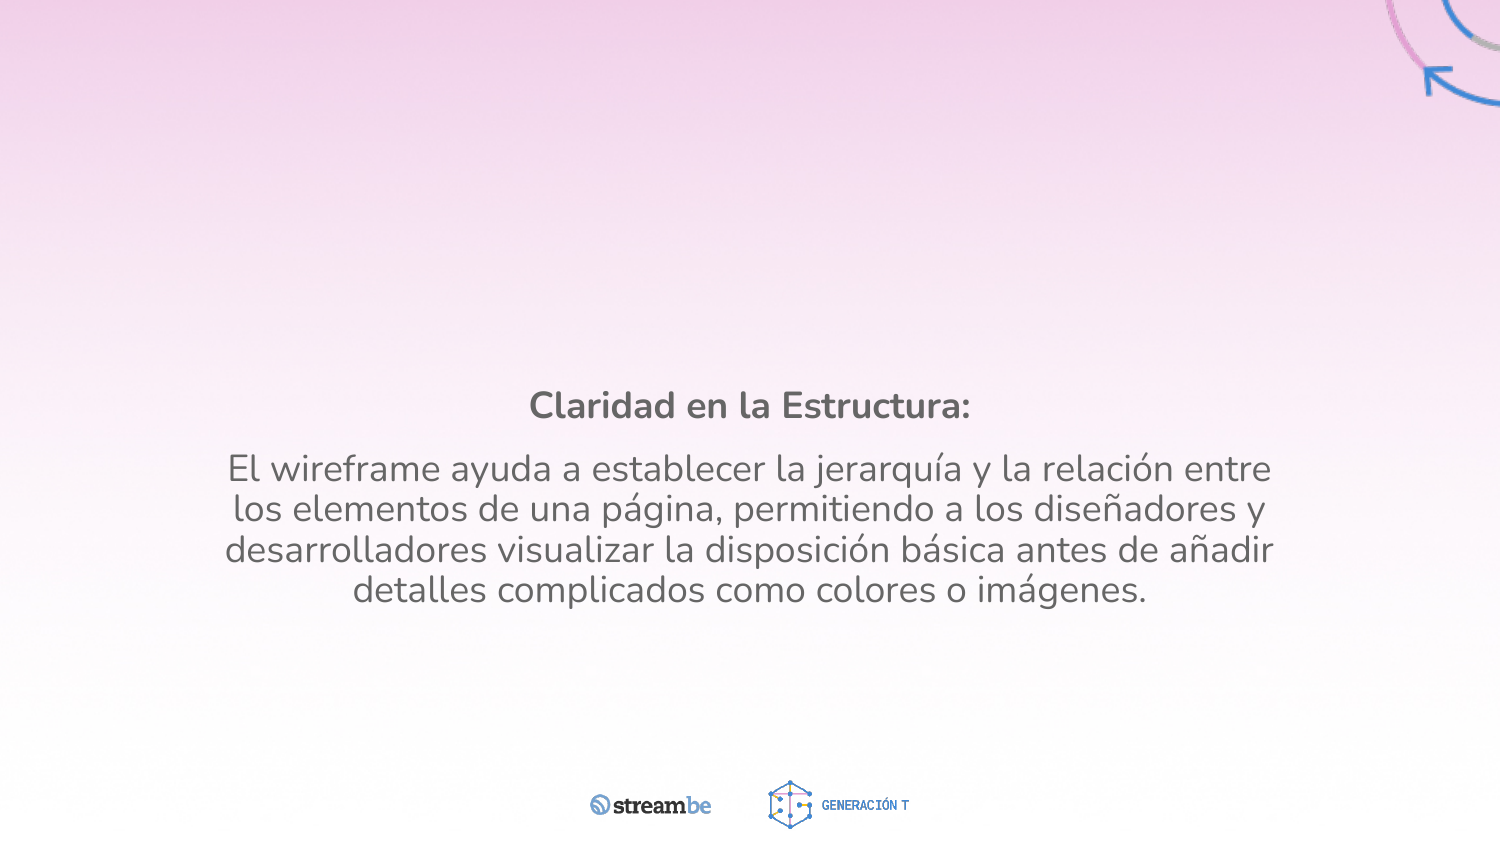

# Claridad en la Estructura:
El wireframe ayuda a establecer la jerarquía y la relación entre los elementos de una página, permitiendo a los diseñadores y desarrolladores visualizar la disposición básica antes de añadir detalles complicados como colores o imágenes.